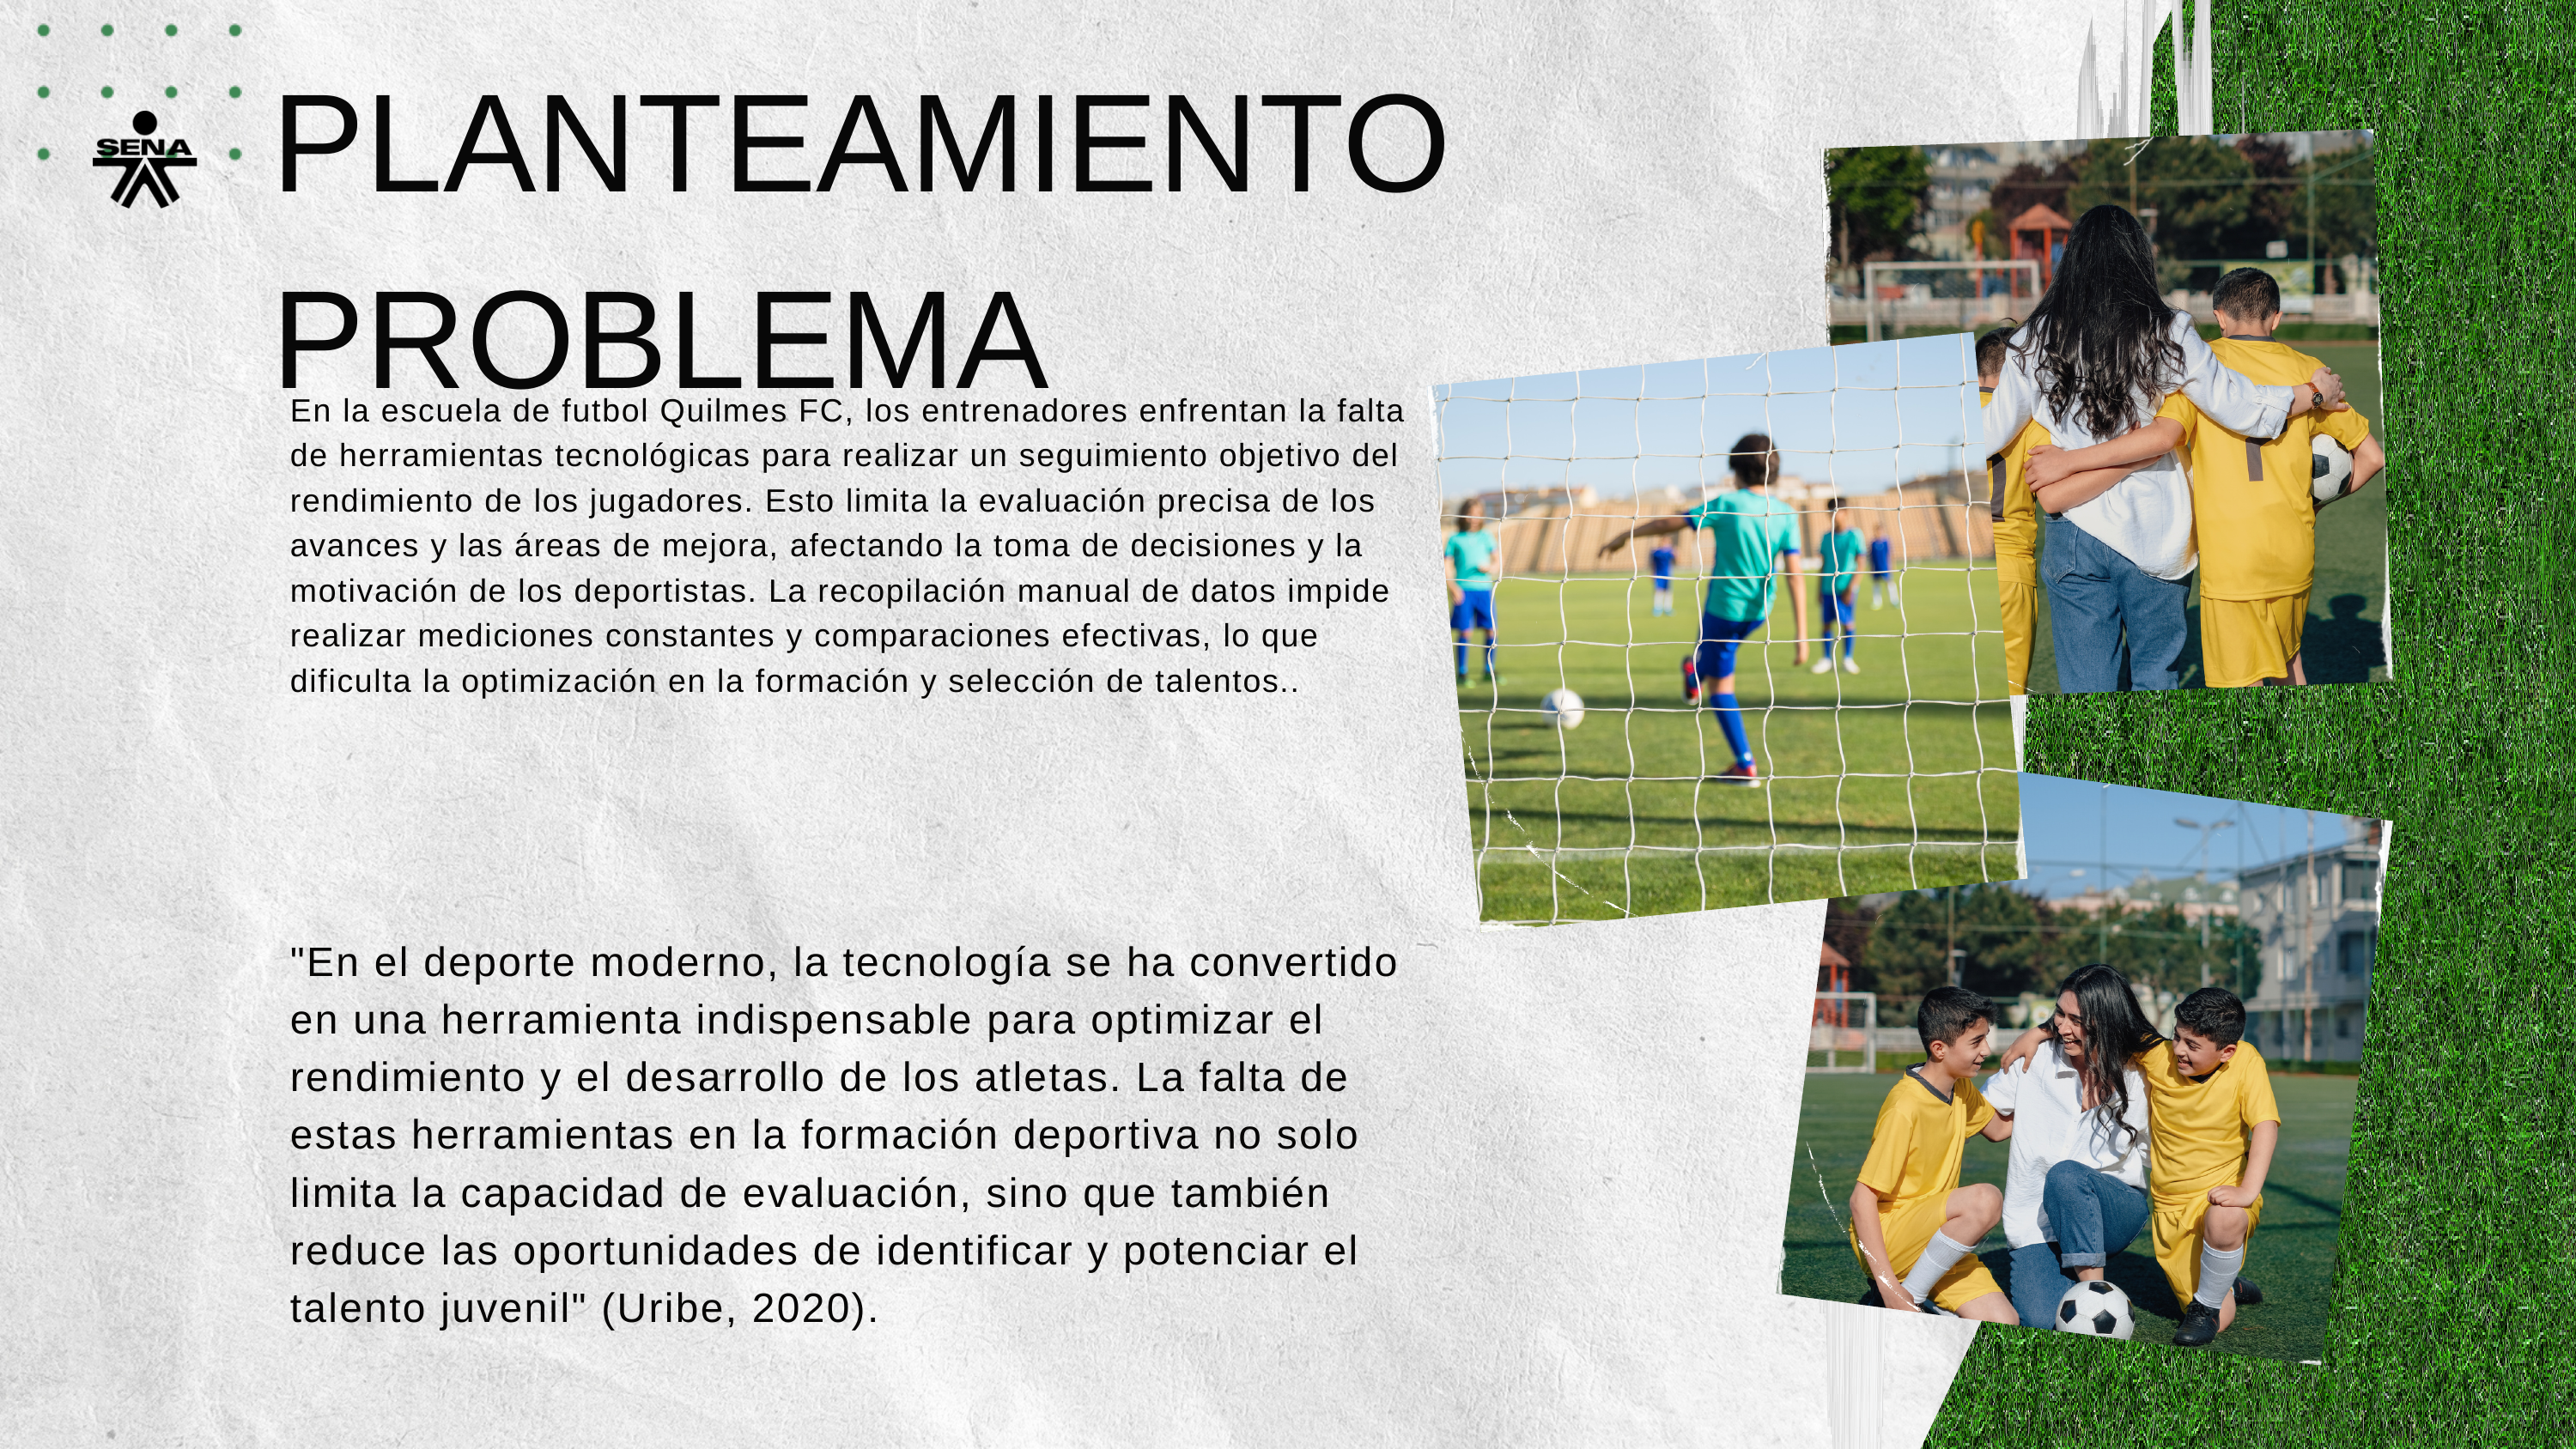

PLANTEAMIENTO
PROBLEMA

En la escuela de futbol Quilmes FC, los entrenadores enfrentan la falta de herramientas tecnológicas para realizar un seguimiento objetivo del rendimiento de los jugadores. Esto limita la evaluación precisa de los avances y las áreas de mejora, afectando la toma de decisiones y la motivación de los deportistas. La recopilación manual de datos impide realizar mediciones constantes y comparaciones efectivas, lo que dificulta la optimización en la formación y selección de talentos..

"En el deporte moderno, la tecnología se ha convertido en una herramienta indispensable para optimizar el rendimiento y el desarrollo de los atletas. La falta de estas herramientas en la formación deportiva no solo limita la capacidad de evaluación, sino que también reduce las oportunidades de identificar y potenciar el talento juvenil" (Uribe, 2020).